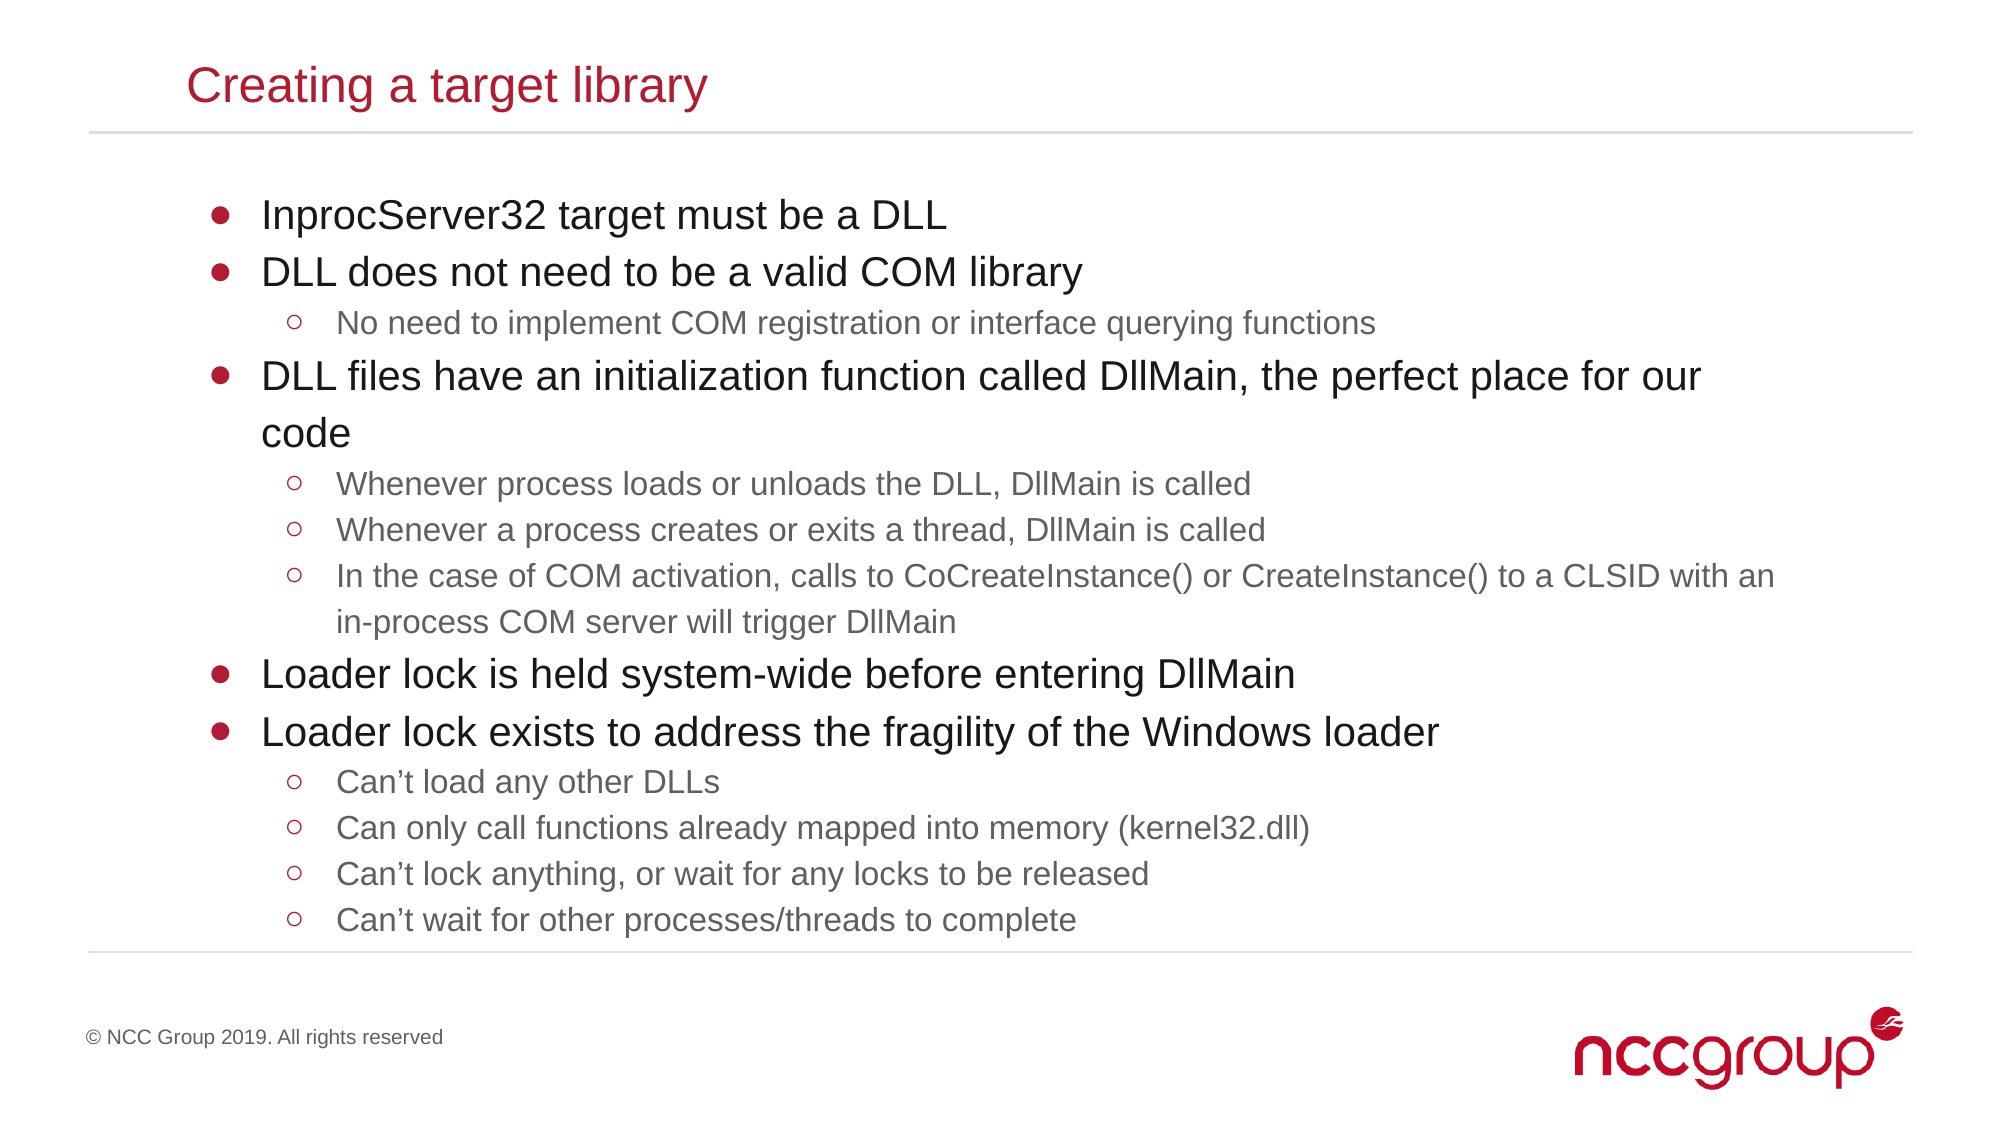

Creating a target library
InprocServer32 target must be a DLL
DLL does not need to be a valid COM library
No need to implement COM registration or interface querying functions
DLL files have an initialization function called DllMain, the perfect place for our code
Whenever process loads or unloads the DLL, DllMain is called
Whenever a process creates or exits a thread, DllMain is called
In the case of COM activation, calls to CoCreateInstance() or CreateInstance() to a CLSID with an in-process COM server will trigger DllMain
Loader lock is held system-wide before entering DllMain
Loader lock exists to address the fragility of the Windows loader
Can’t load any other DLLs
Can only call functions already mapped into memory (kernel32.dll)
Can’t lock anything, or wait for any locks to be released
Can’t wait for other processes/threads to complete